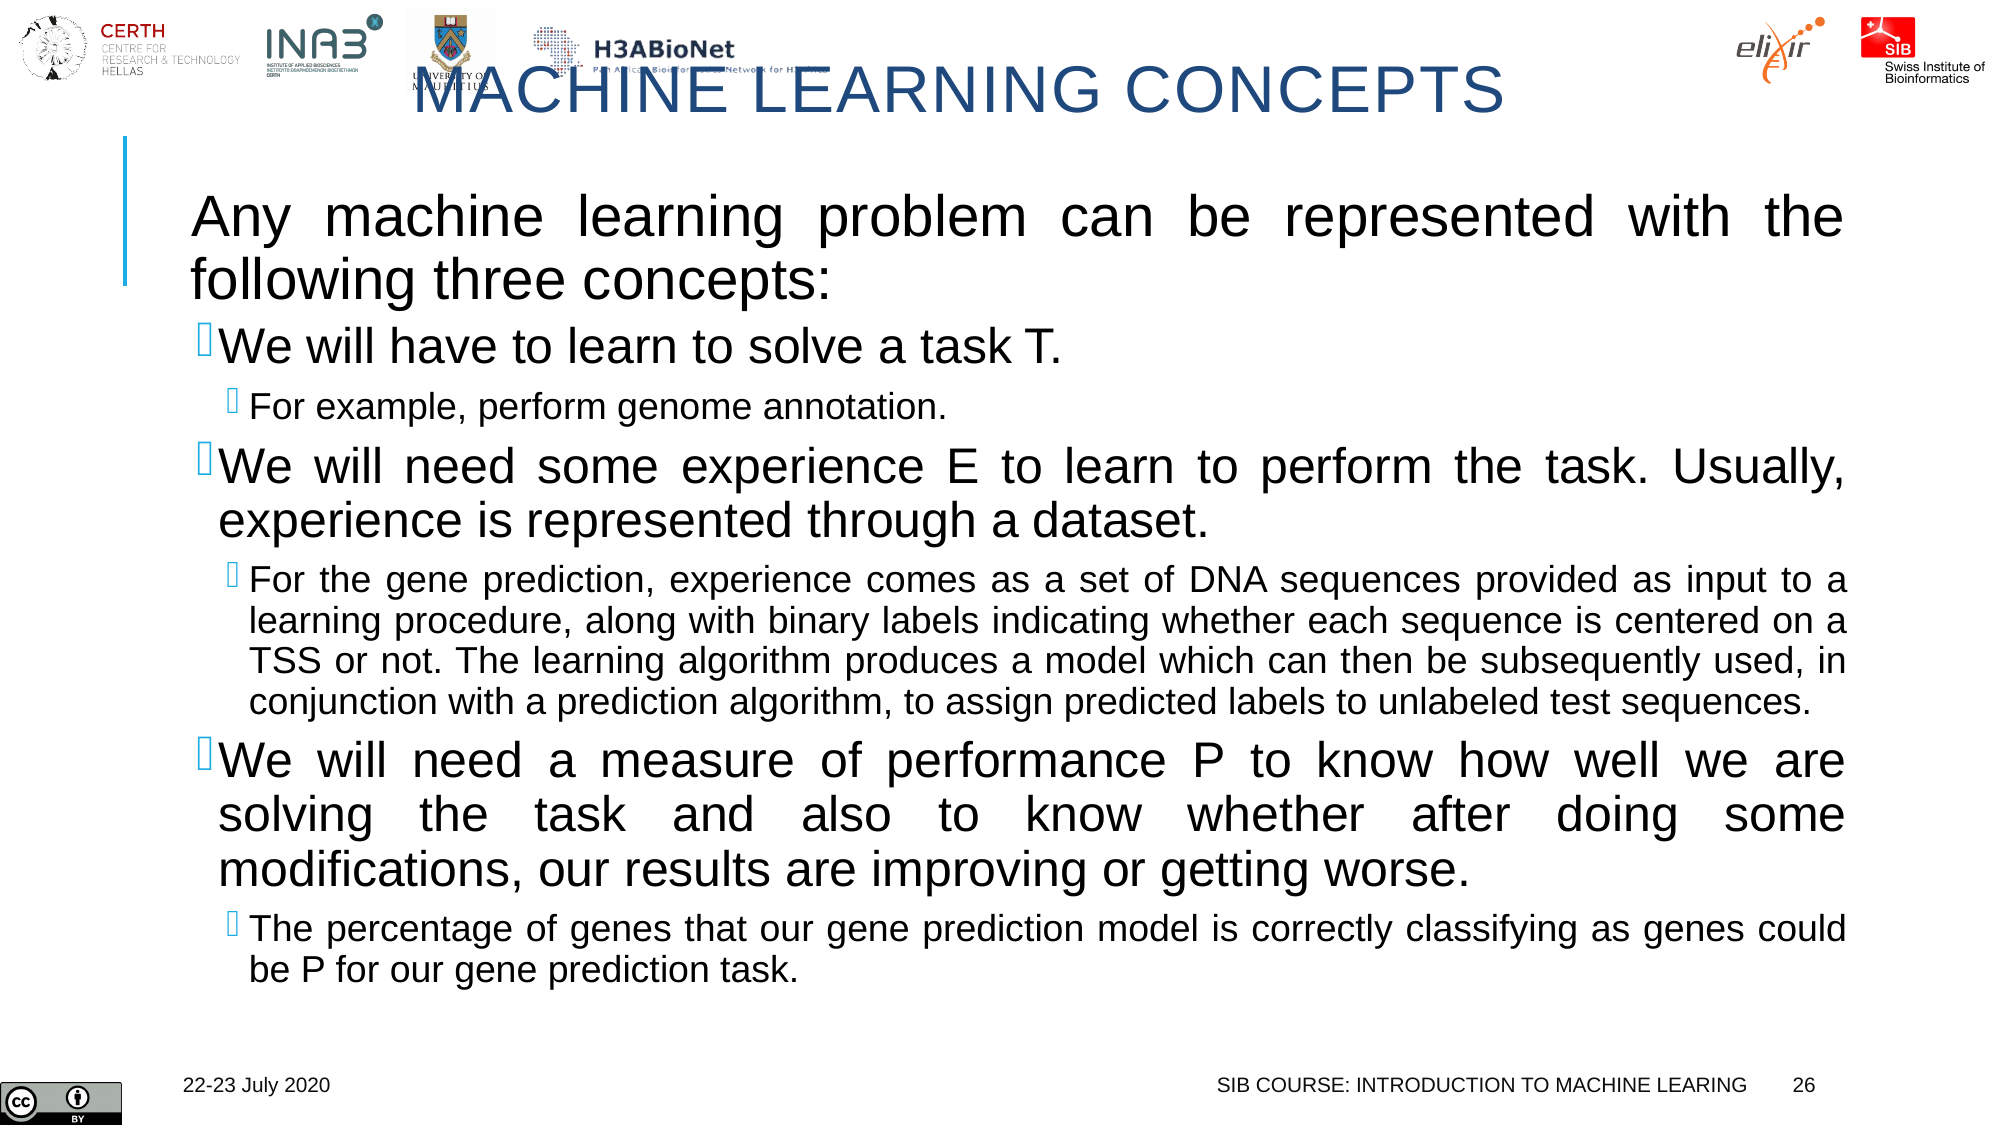

# Machine Learning concepts
Any machine learning problem can be represented with the following three concepts:
We will have to learn to solve a task T.
For example, perform genome annotation.
We will need some experience E to learn to perform the task. Usually, experience is represented through a dataset.
For the gene prediction, experience comes as a set of DNA sequences provided as input to a learning procedure, along with binary labels indicating whether each sequence is centered on a TSS or not. The learning algorithm produces a model which can then be subsequently used, in conjunction with a prediction algorithm, to assign predicted labels to unlabeled test sequences.
We will need a measure of performance P to know how well we are solving the task and also to know whether after doing some modifications, our results are improving or getting worse.
The percentage of genes that our gene prediction model is correctly classifying as genes could be P for our gene prediction task.
22-23 July 2020
SIB Course: Introduction to Machine Learing
26